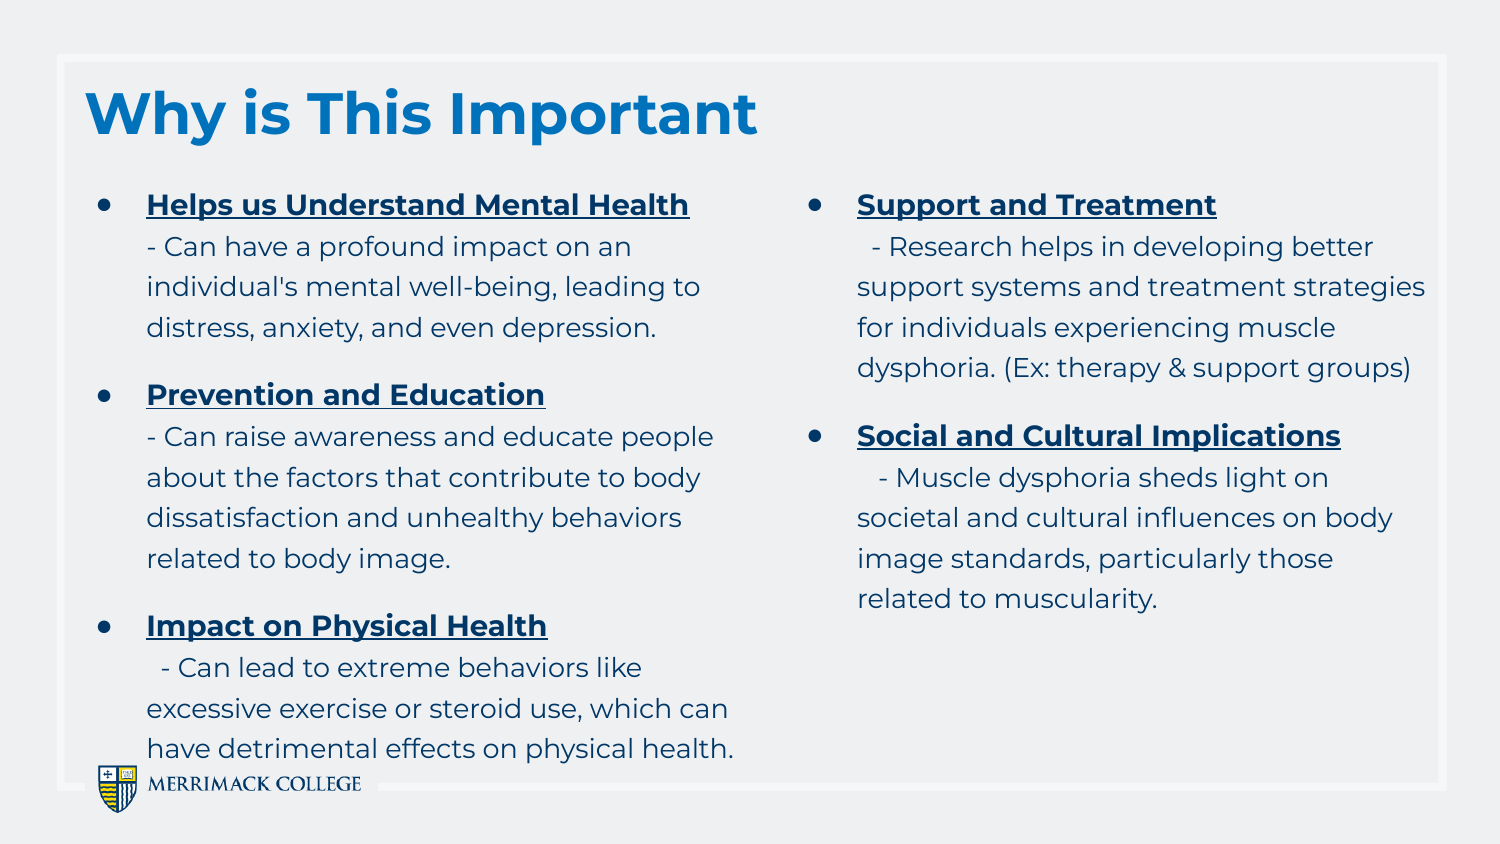

Why is This Important
Helps us Understand Mental Health 	- Can have a profound impact on an individual's mental well-being, leading to distress, anxiety, and even depression.
Prevention and Education                      	- Can raise awareness and educate people about the factors that contribute to body dissatisfaction and unhealthy behaviors related to body image.
Impact on Physical Health                                - Can lead to extreme behaviors like excessive exercise or steroid use, which can have detrimental effects on physical health.

Support and Treatment                                 - Research helps in developing better support systems and treatment strategies for individuals experiencing muscle dysphoria. (Ex: therapy & support groups)
Social and Cultural Implications                 - Muscle dysphoria sheds light on societal and cultural influences on body image standards, particularly those related to muscularity.